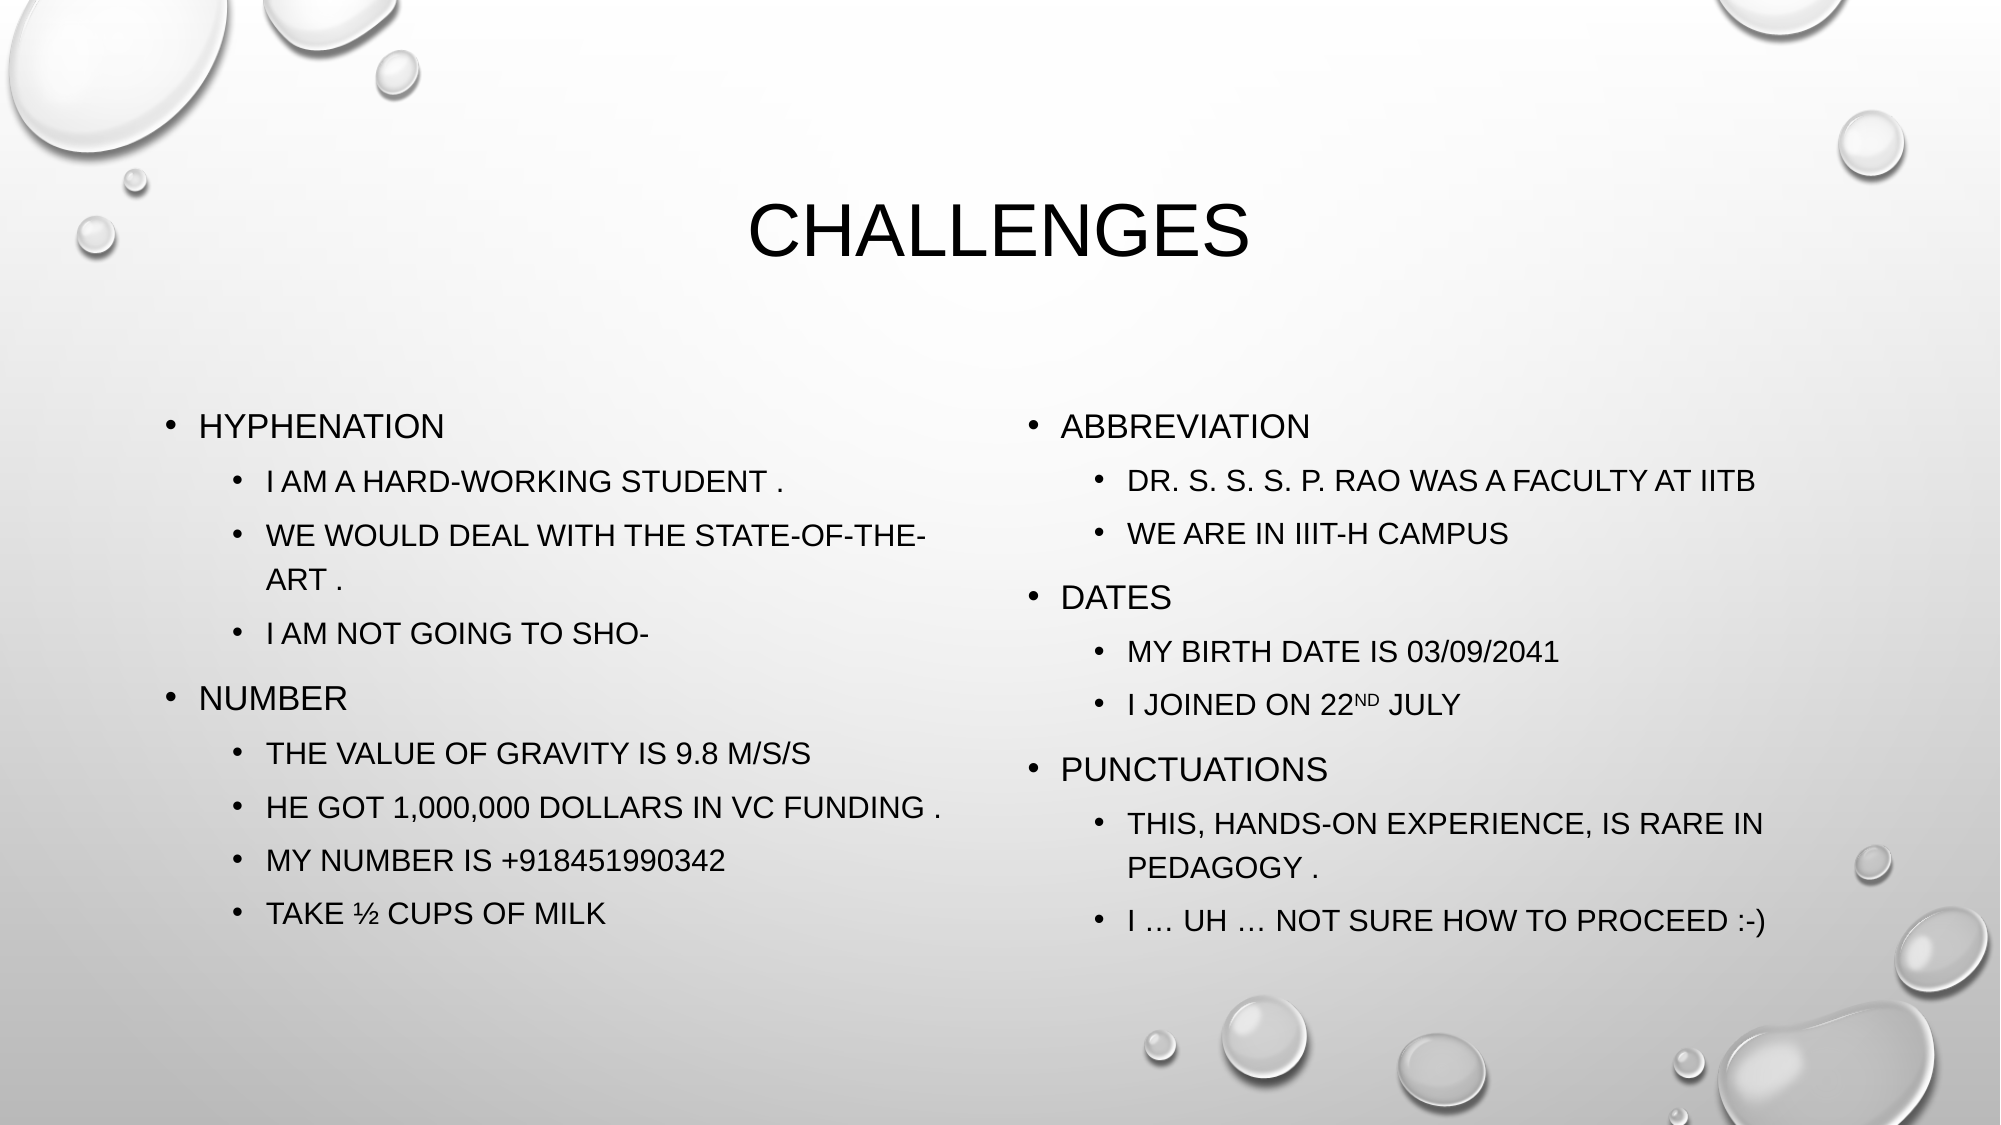

# Challenges
Hyphenation
I am a hard-working student .
We would deal with the state-of-the-art .
I am not going to sho-
Number
The value of gravity is 9.8 m/s/s
He got 1,000,000 dollars in VC funding .
My number is +918451990342
Take ½ cups of milk

Abbreviation
Dr. S. S. S. P. Rao Was a faculty AT IITB
We are in IIIT-H campus
Dates
My birth date is 03/09/2041
I joined on 22nd July
Punctuations
This, hands-on experience, is rare in pedagogy .
I … uh … not sure how to proceed :-)